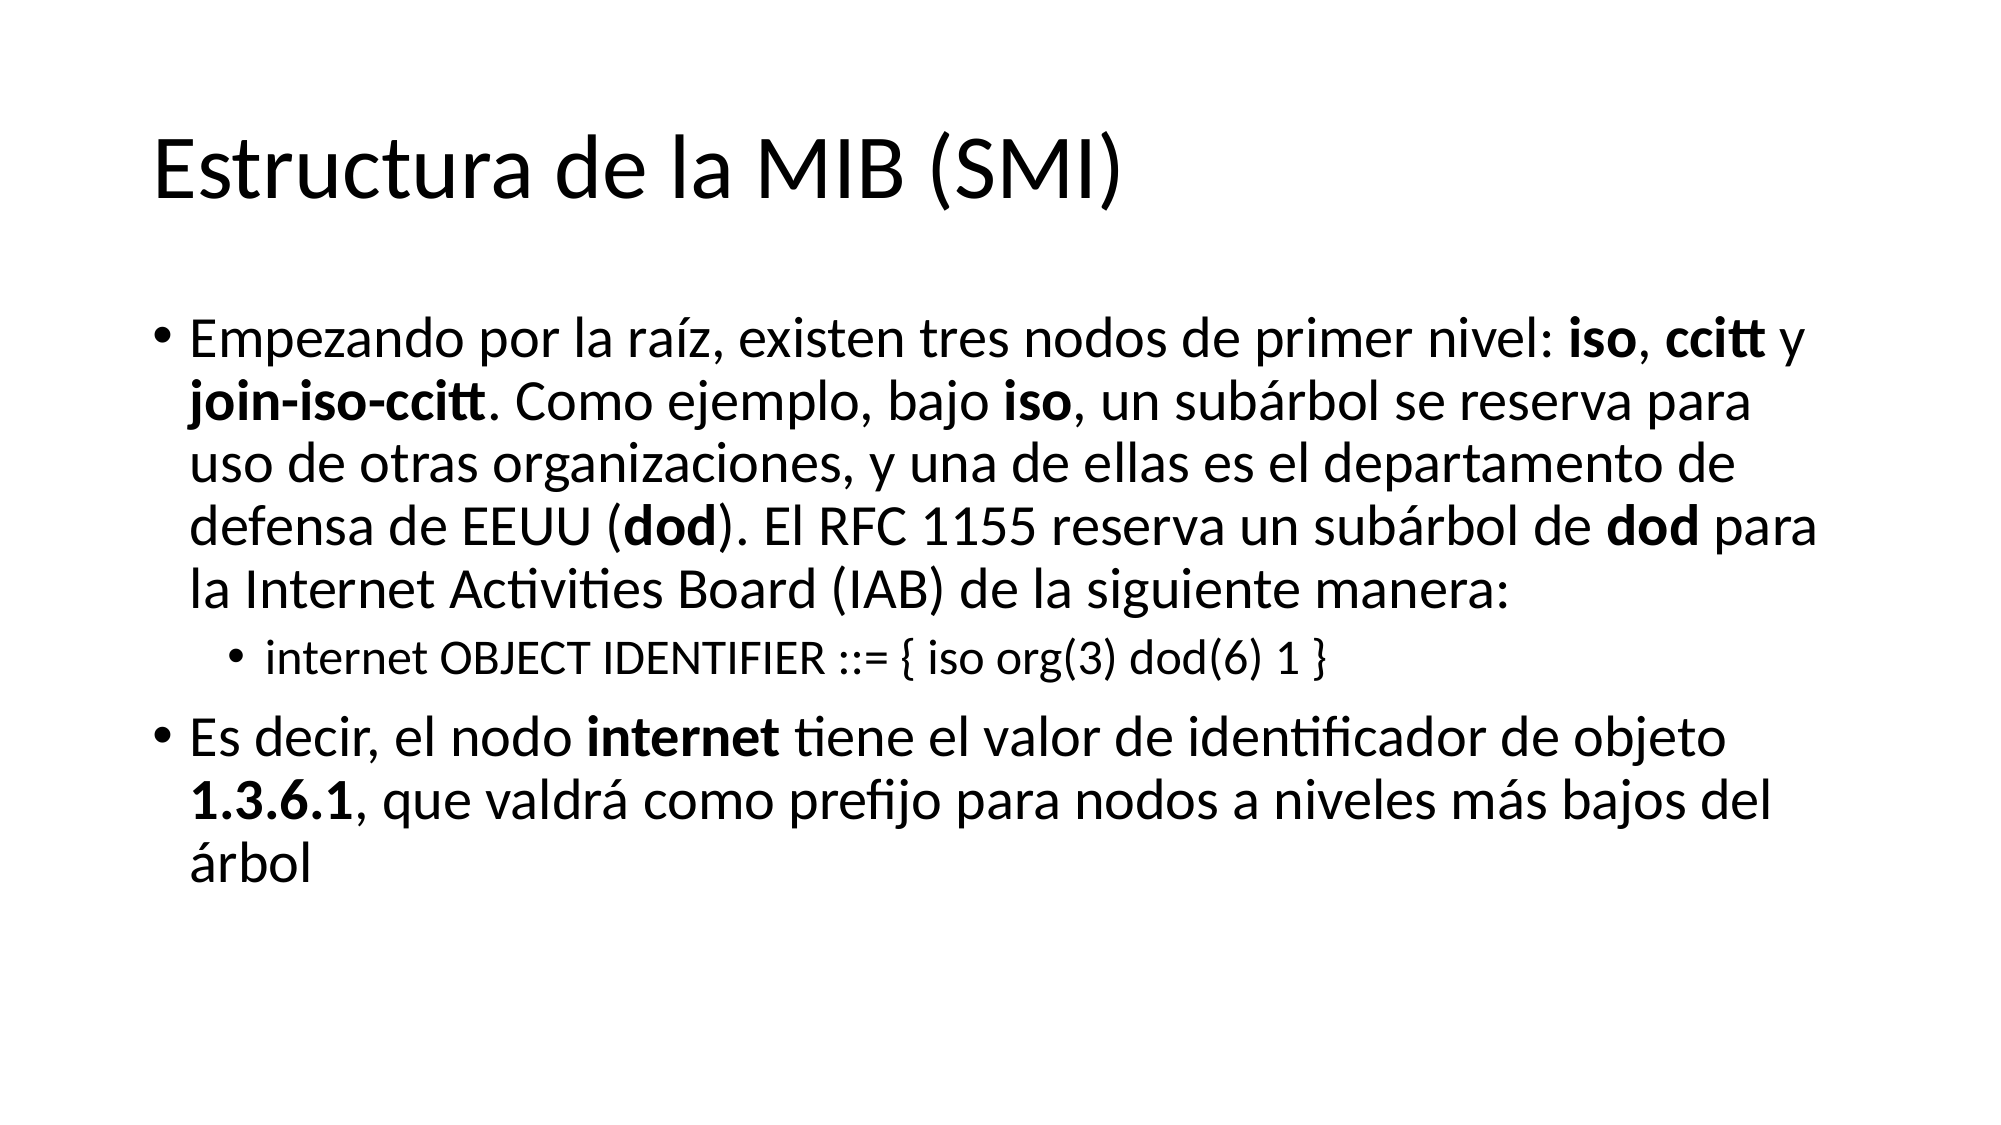

# Estructura de la MIB (SMI)
Empezando por la raíz, existen tres nodos de primer nivel: iso, ccitt y join-iso-ccitt. Como ejemplo, bajo iso, un subárbol se reserva para uso de otras organizaciones, y una de ellas es el departamento de defensa de EEUU (dod). El RFC 1155 reserva un subárbol de dod para la Internet Activities Board (IAB) de la siguiente manera:
internet OBJECT IDENTIFIER ::= { iso org(3) dod(6) 1 }
Es decir, el nodo internet tiene el valor de identificador de objeto 1.3.6.1, que valdrá como prefijo para nodos a niveles más bajos del árbol